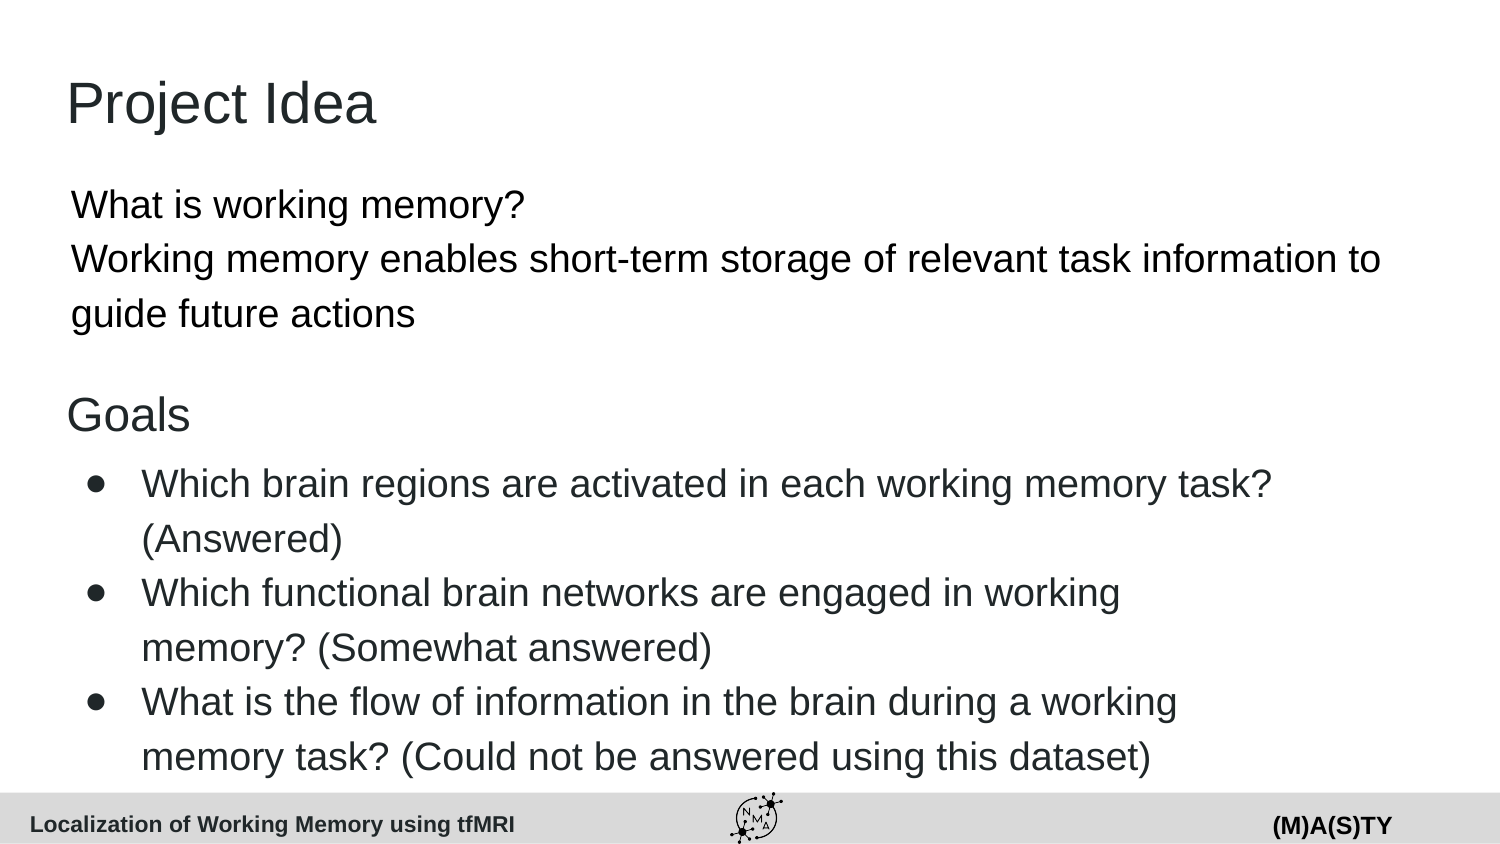

# Project Idea
What is working memory?
Working memory enables short-term storage of relevant task information to guide future actions
Goals
Which brain regions are activated in each working memory task? (Answered)
Which functional brain networks are engaged in working memory? (Somewhat answered)
What is the flow of information in the brain during a working memory task? (Could not be answered using this dataset)